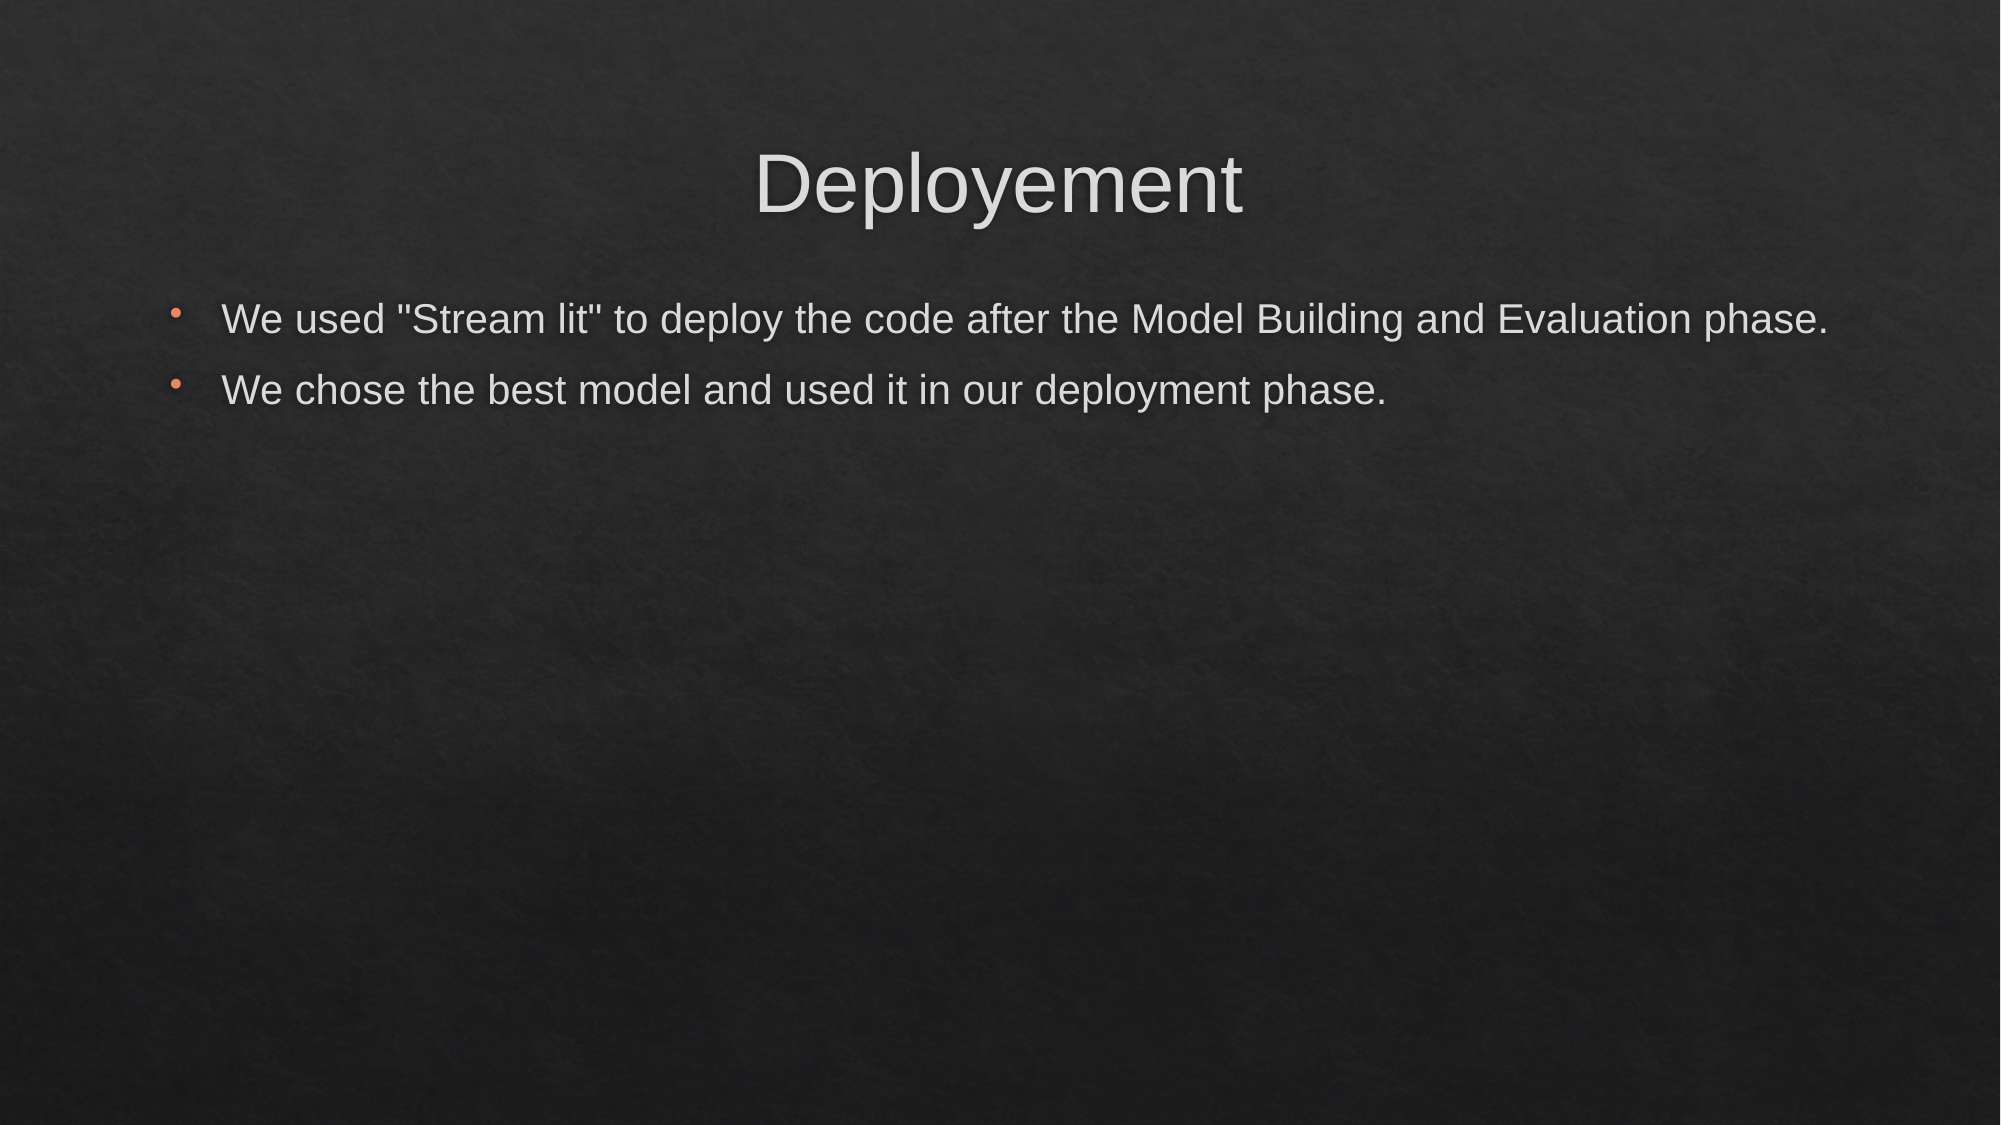

# Deployement
We used "Stream lit" to deploy the code after the Model Building and Evaluation phase.
We chose the best model and used it in our deployment phase.